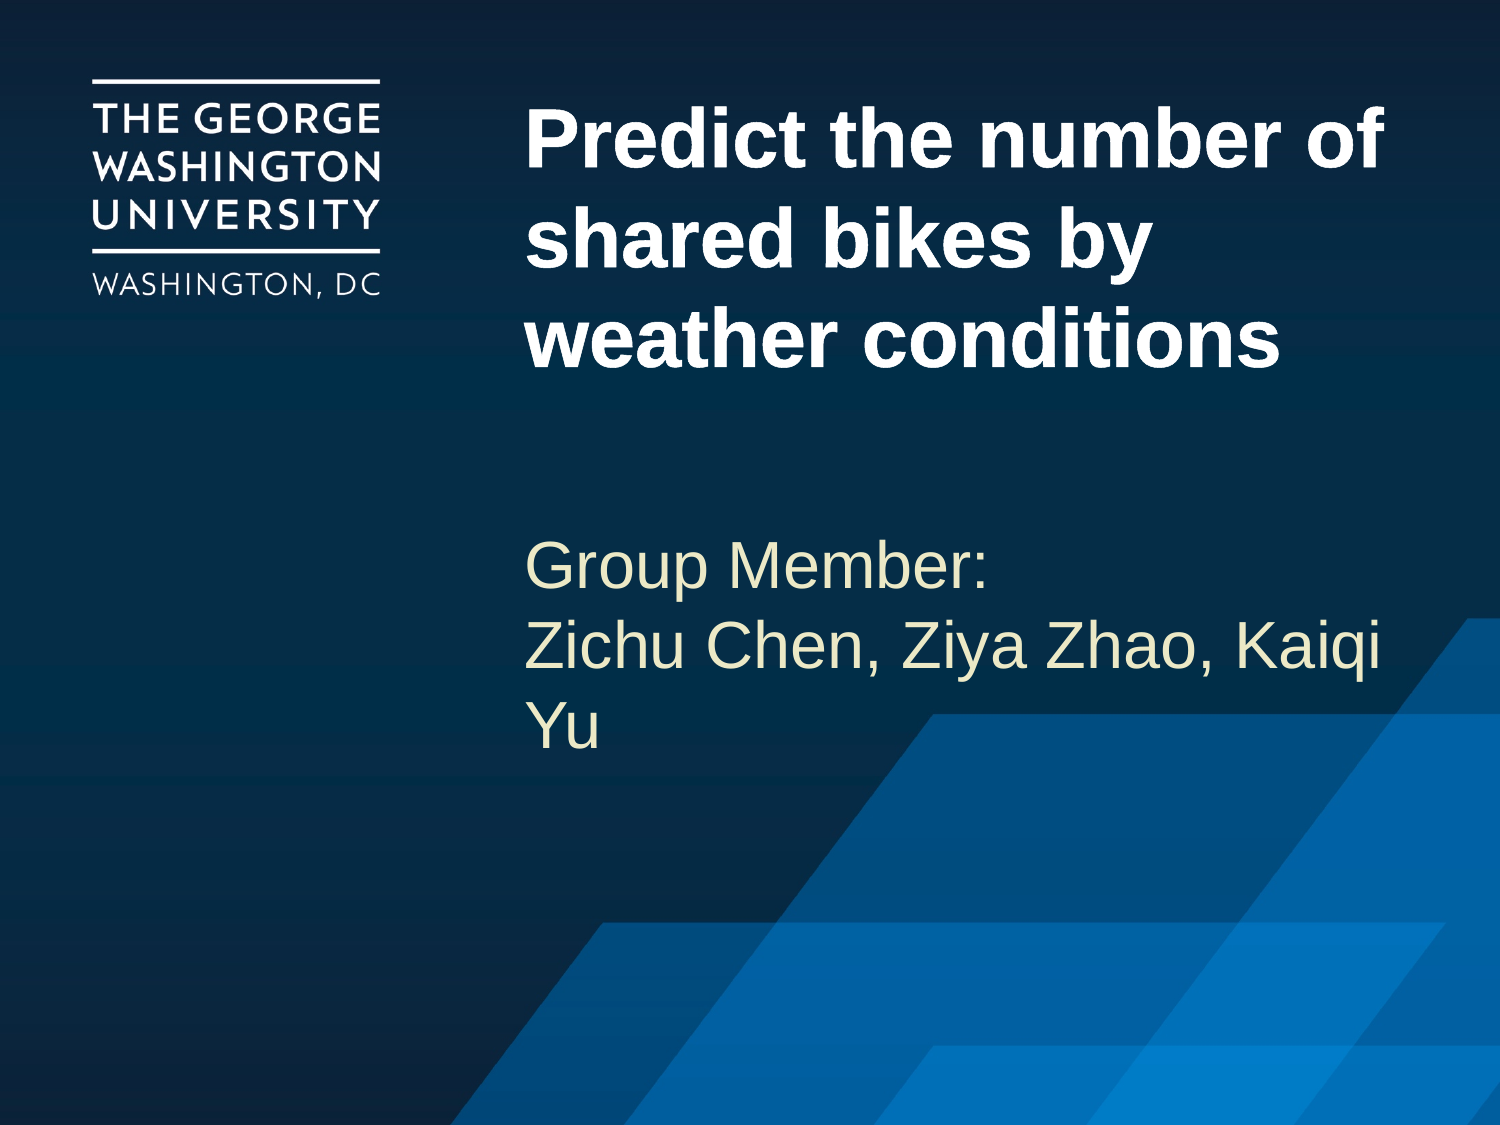

# Predict the number of shared bikes by weather conditions
Group Member:
Zichu Chen, Ziya Zhao, Kaiqi Yu